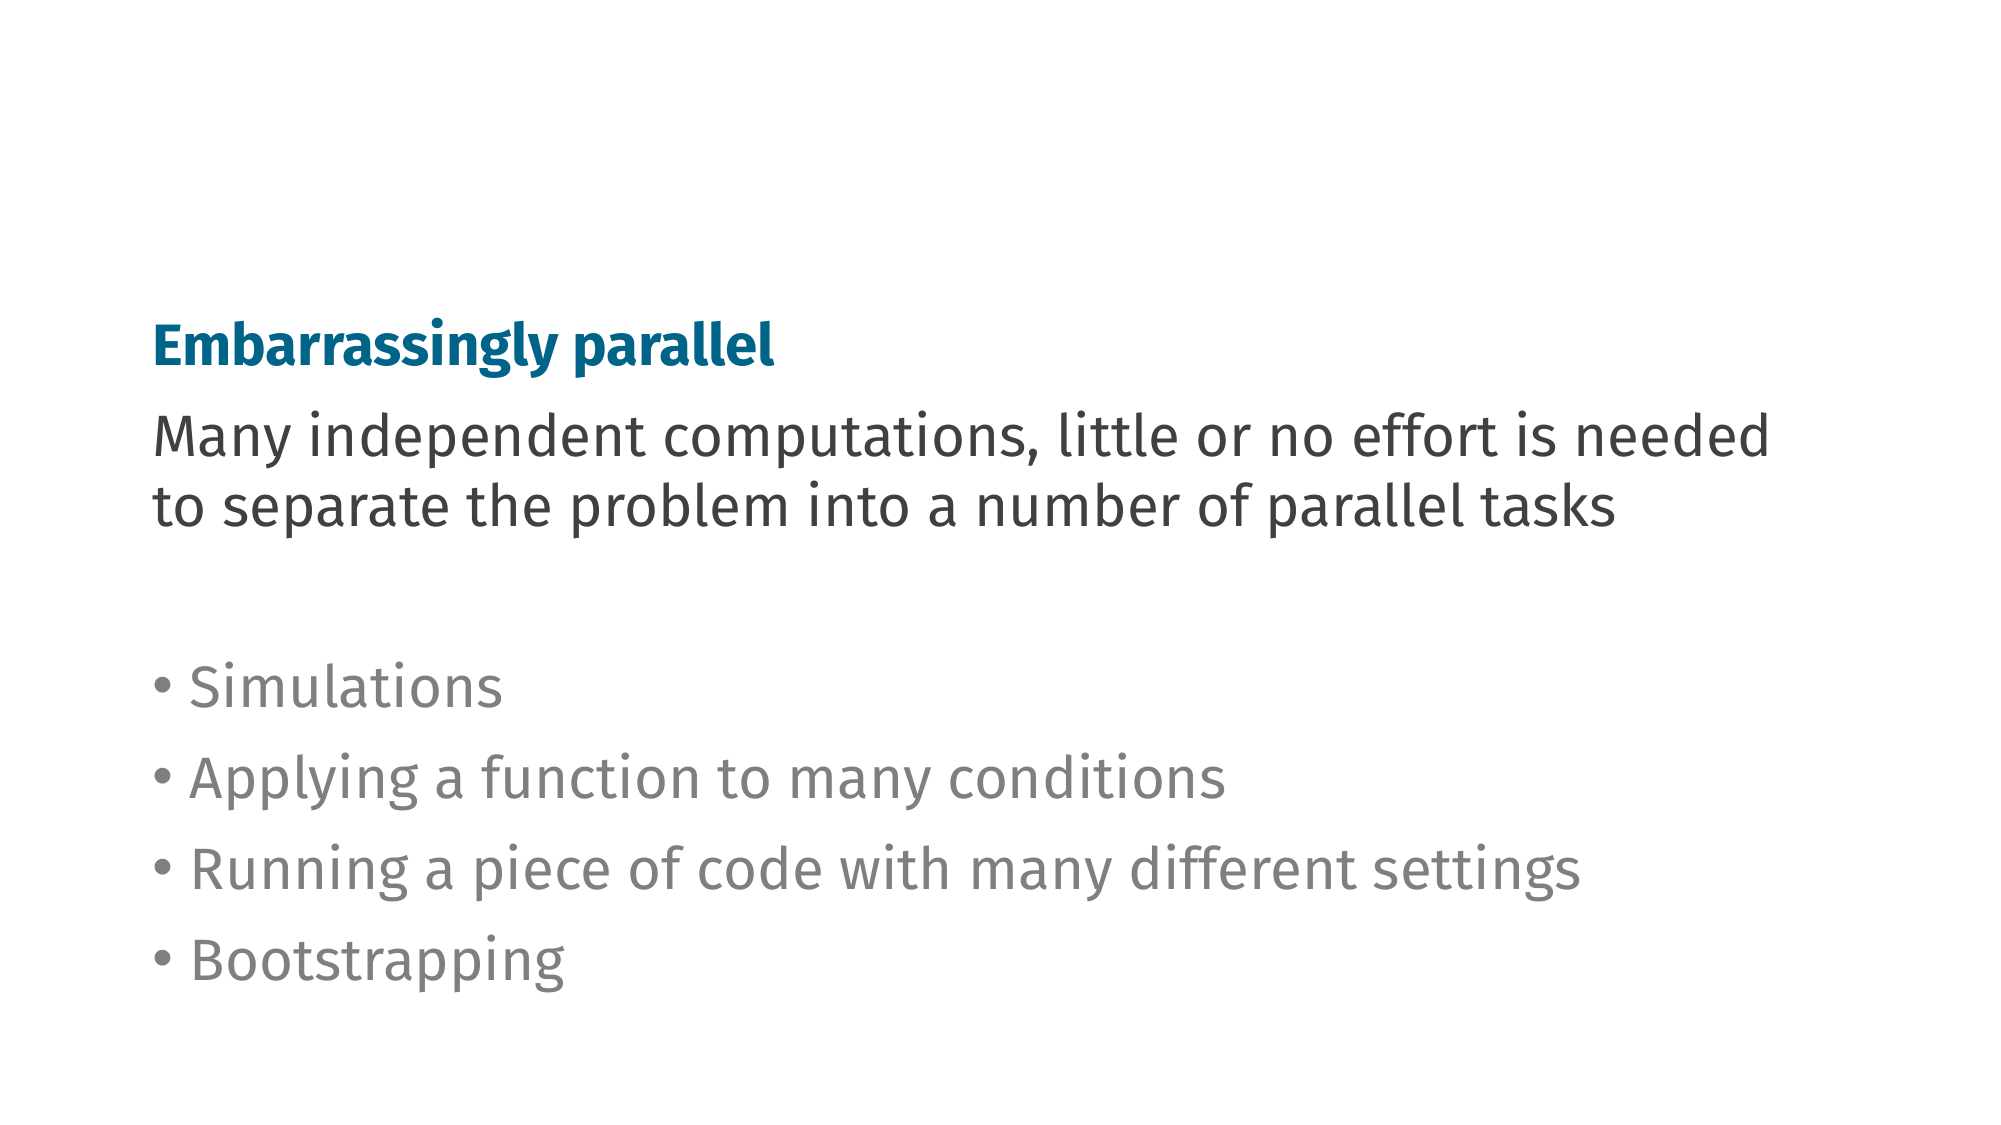

Embarrassingly parallel
Many independent computations, little or no effort is needed to separate the problem into a number of parallel tasks

Simulations
Applying a function to many conditions
Running a piece of code with many different settings
Bootstrapping